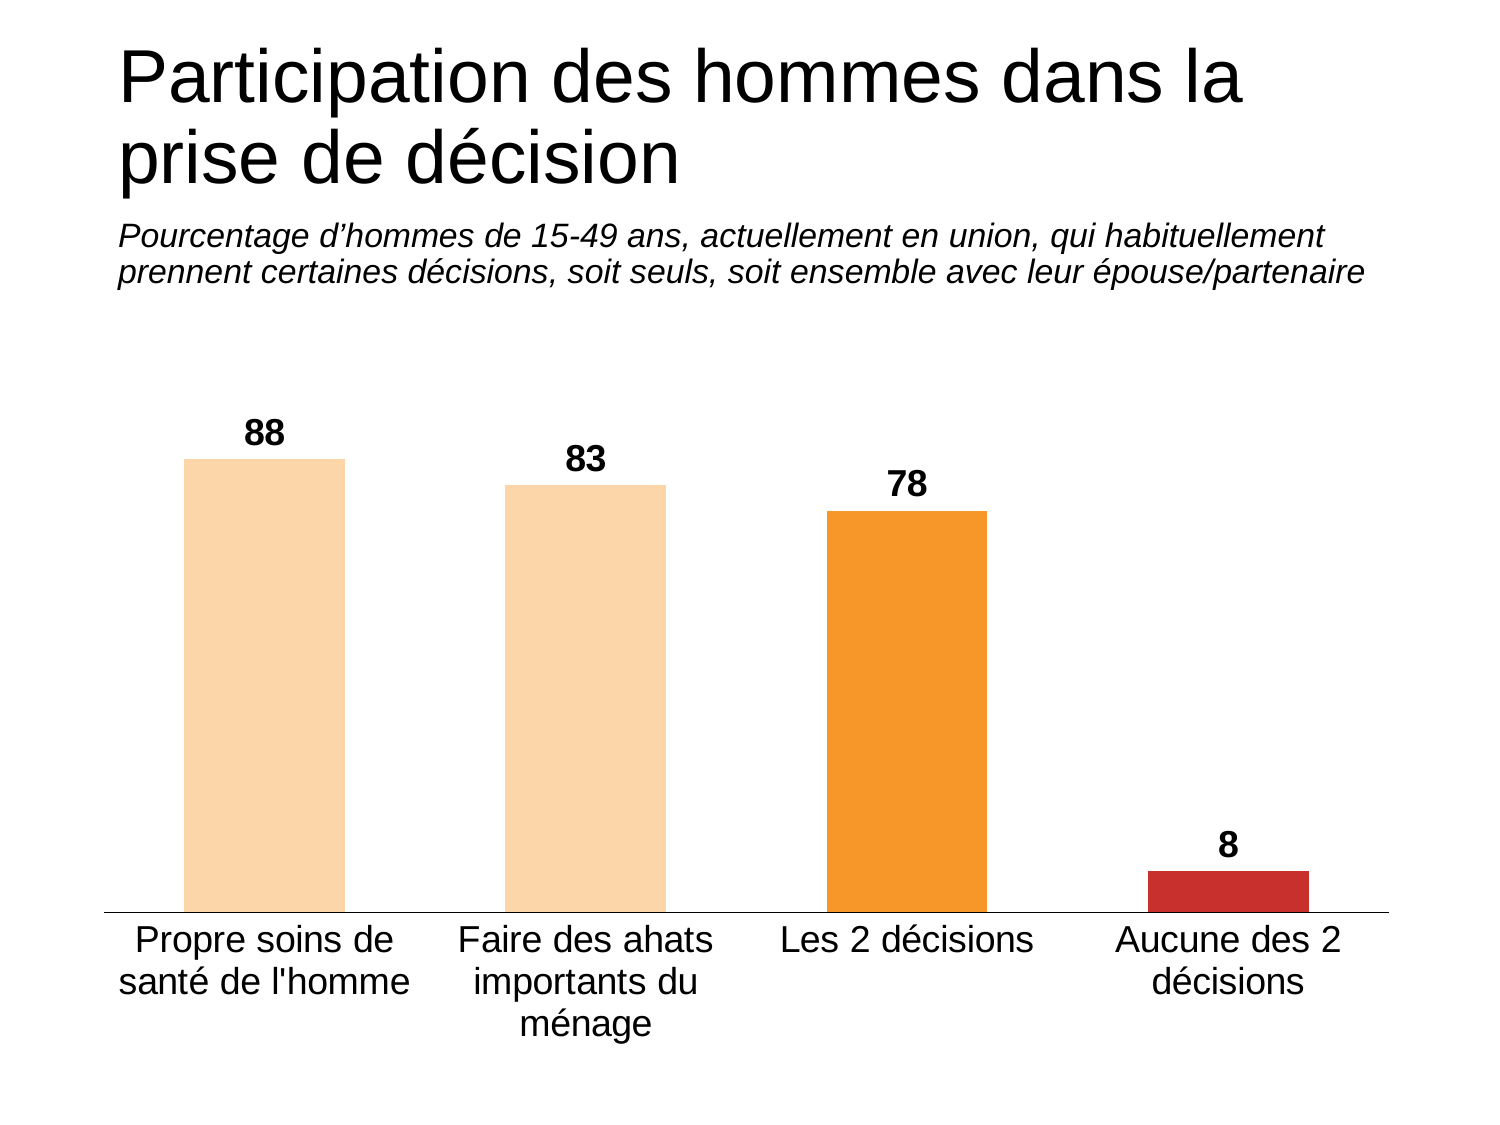

# Participation des hommes dans la prise de décision
Pourcentage d’hommes de 15-49 ans, actuellement en union, qui habituellement prennent certaines décisions, soit seuls, soit ensemble avec leur épouse/partenaire

### Chart

| Category | Propre soins de santé de l'homme |
|---|---|
| Propre soins de santé de l'homme | 88.0 |
| Faire des ahats importants du ménage | 83.0 |
| Les 2 décisions | 78.0 |
| Aucune des 2 décisions | 8.0 |